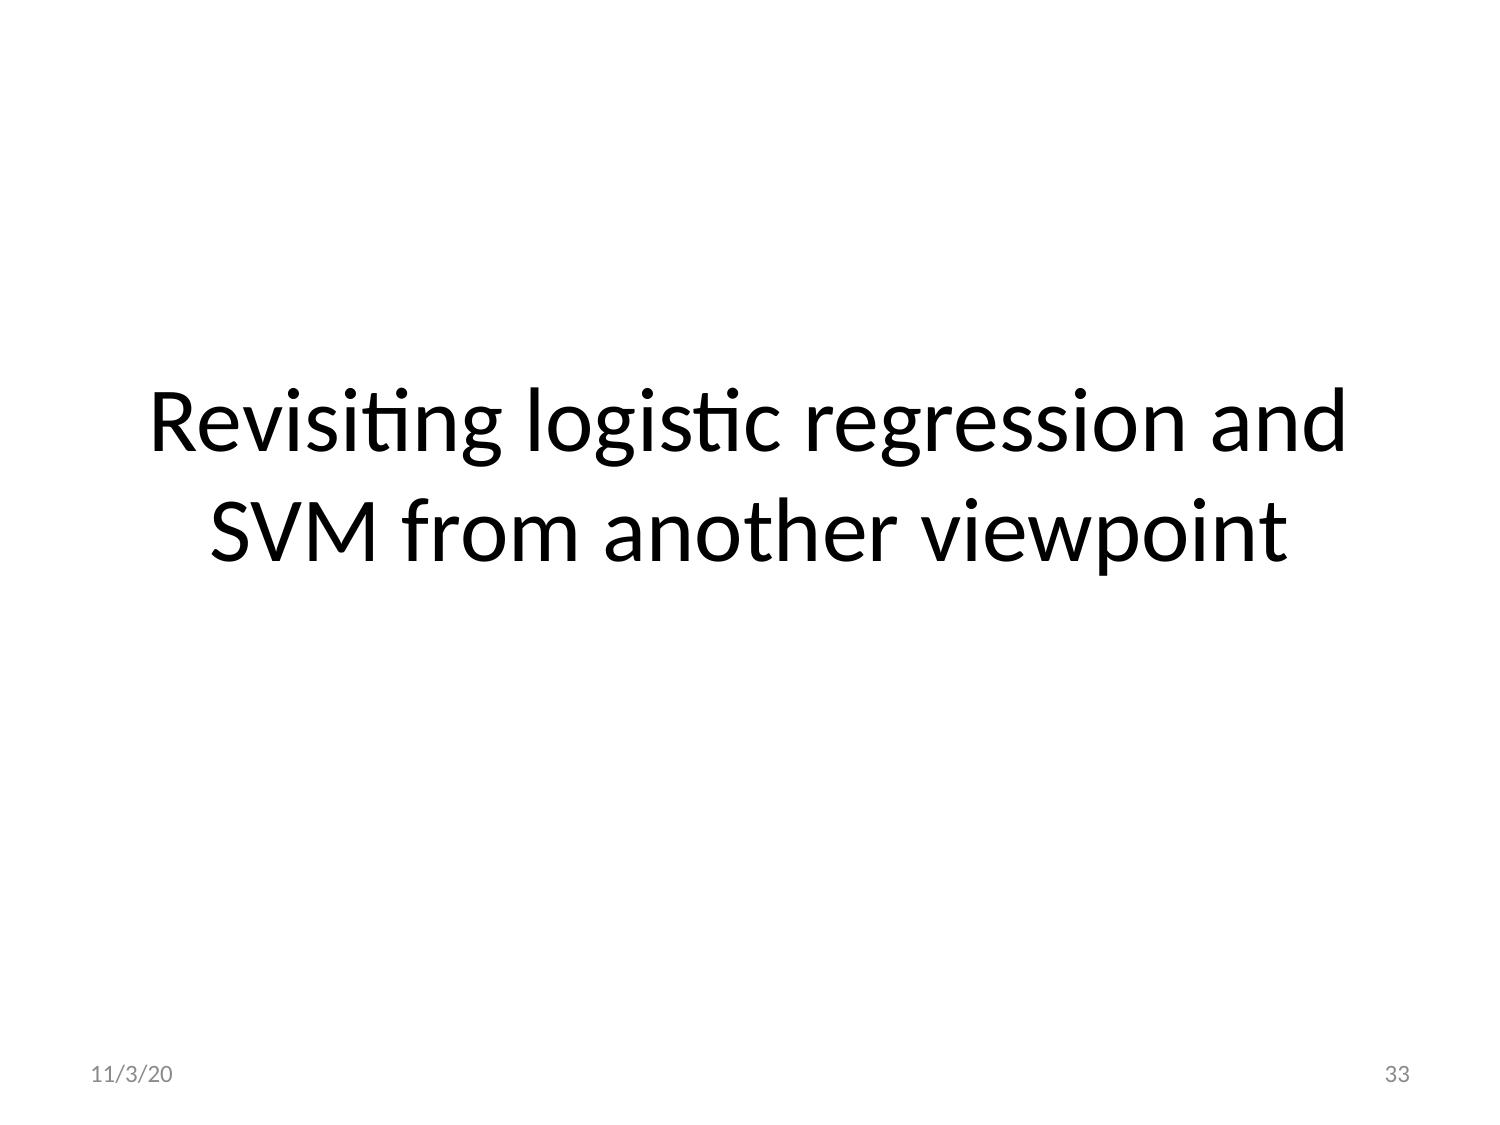

# Revisiting logistic regression and SVM from another viewpoint

11/3/20
33